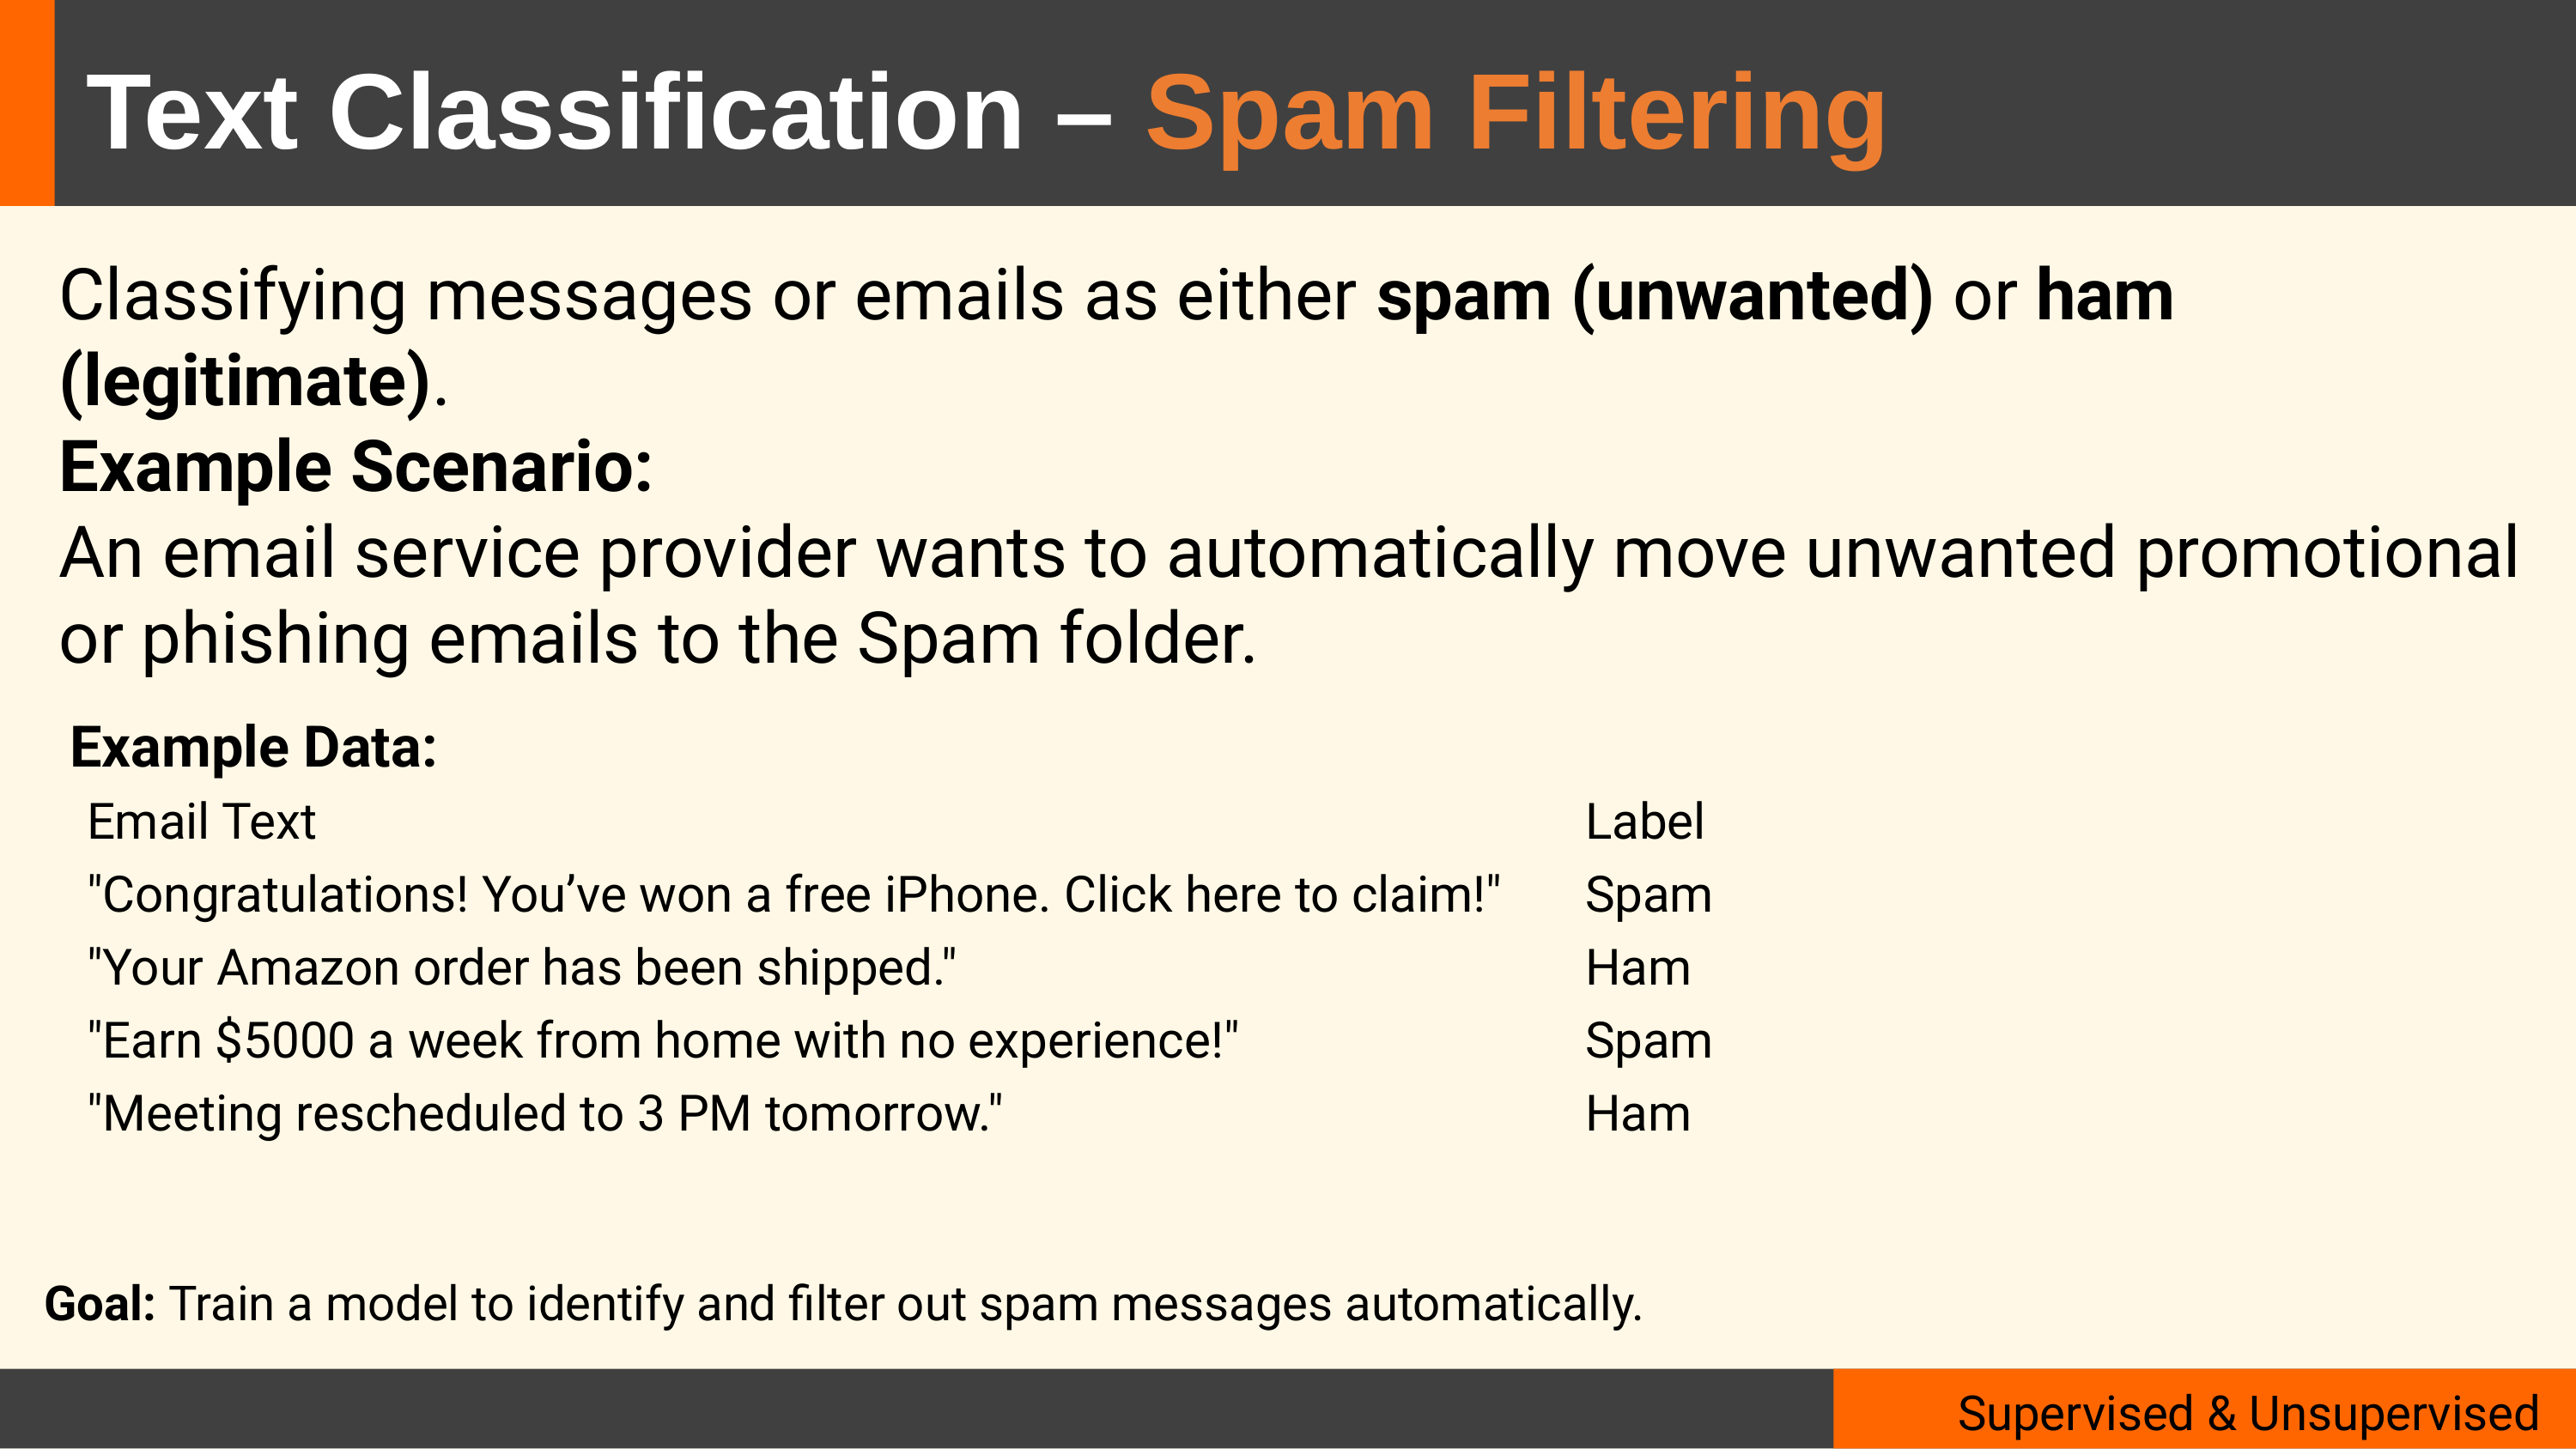

# Text Classification – Spam Filtering
Classifying messages or emails as either spam (unwanted) or ham (legitimate).
Example Scenario:
An email service provider wants to automatically move unwanted promotional or phishing emails to the Spam folder.
Example Data:
| Email Text | Label |
| --- | --- |
| "Congratulations! You’ve won a free iPhone. Click here to claim!" | Spam |
| "Your Amazon order has been shipped." | Ham |
| "Earn $5000 a week from home with no experience!" | Spam |
| "Meeting rescheduled to 3 PM tomorrow." | Ham |
Goal: Train a model to identify and filter out spam messages automatically.

Supervised & Unsupervised